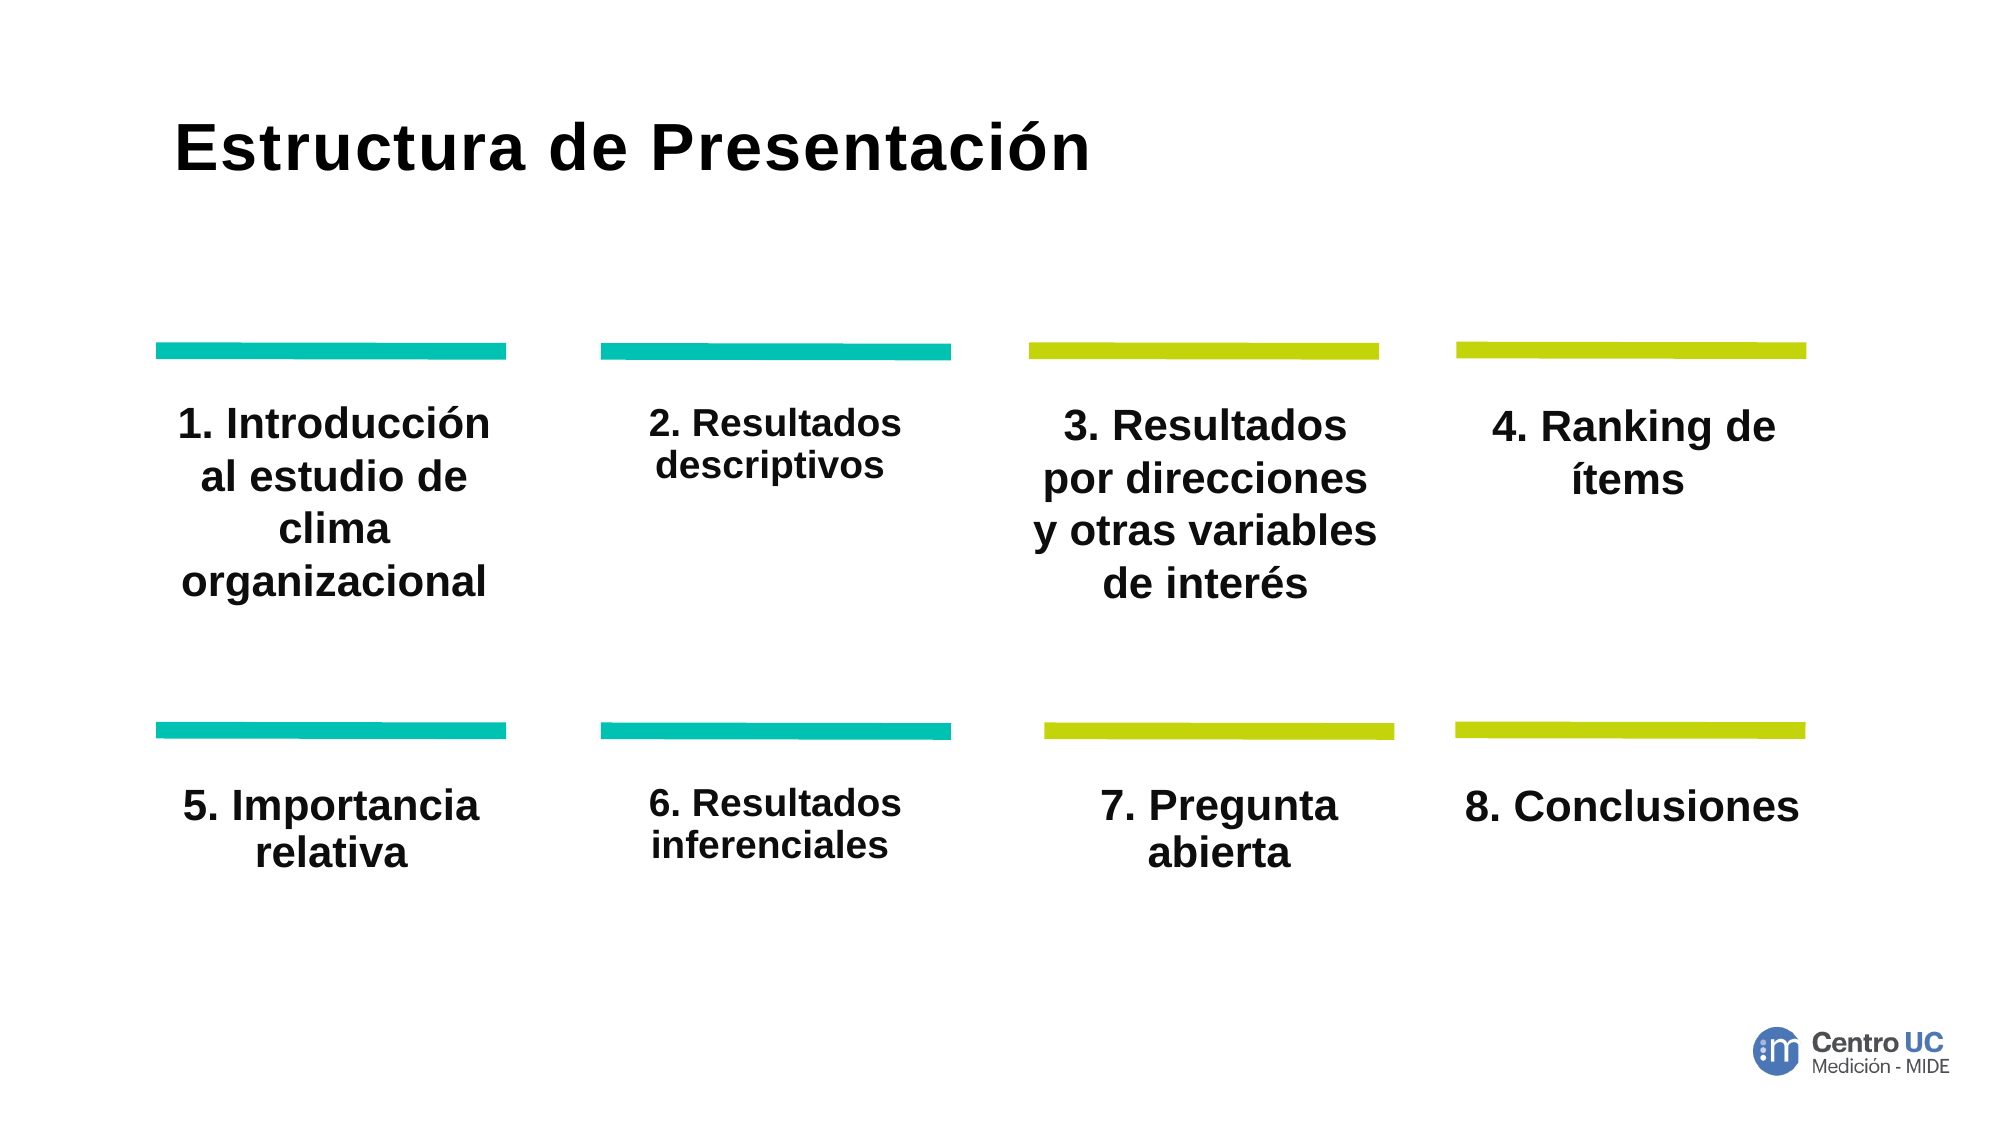

Estructura de Presentación
1. Introducción al estudio de clima organizacional
2. Resultados descriptivos
3. Resultados por direcciones y otras variables de interés
4. Ranking de ítems
7. Pregunta abierta
5. Importancia relativa
6. Resultados inferenciales
8. Conclusiones